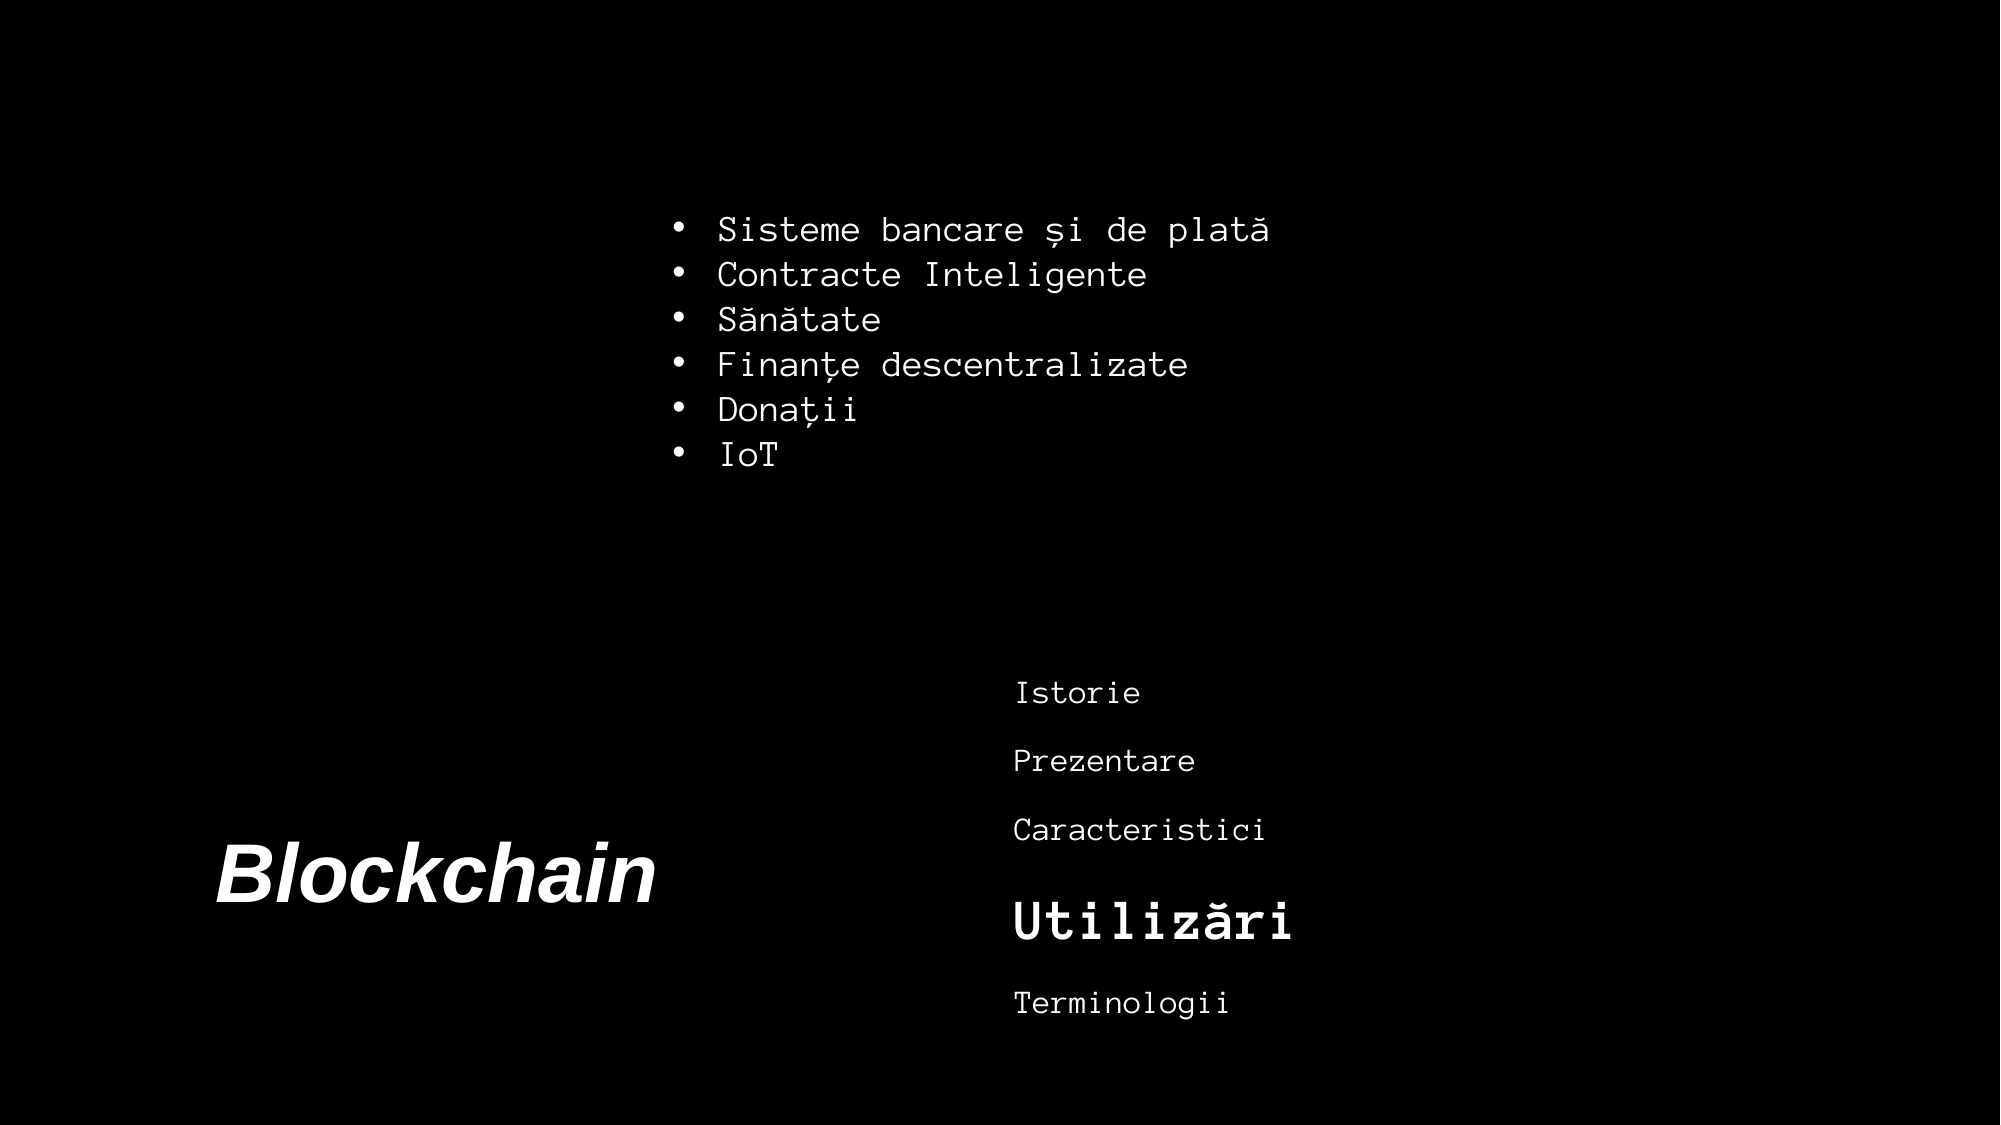

Sisteme bancare și de plată
Contracte Inteligente
Sănătate
Finanțe descentralizate
Donații
IoT
Istorie
Prezentare
Caracteristici
Utilizări
Terminologii
# Blockchain